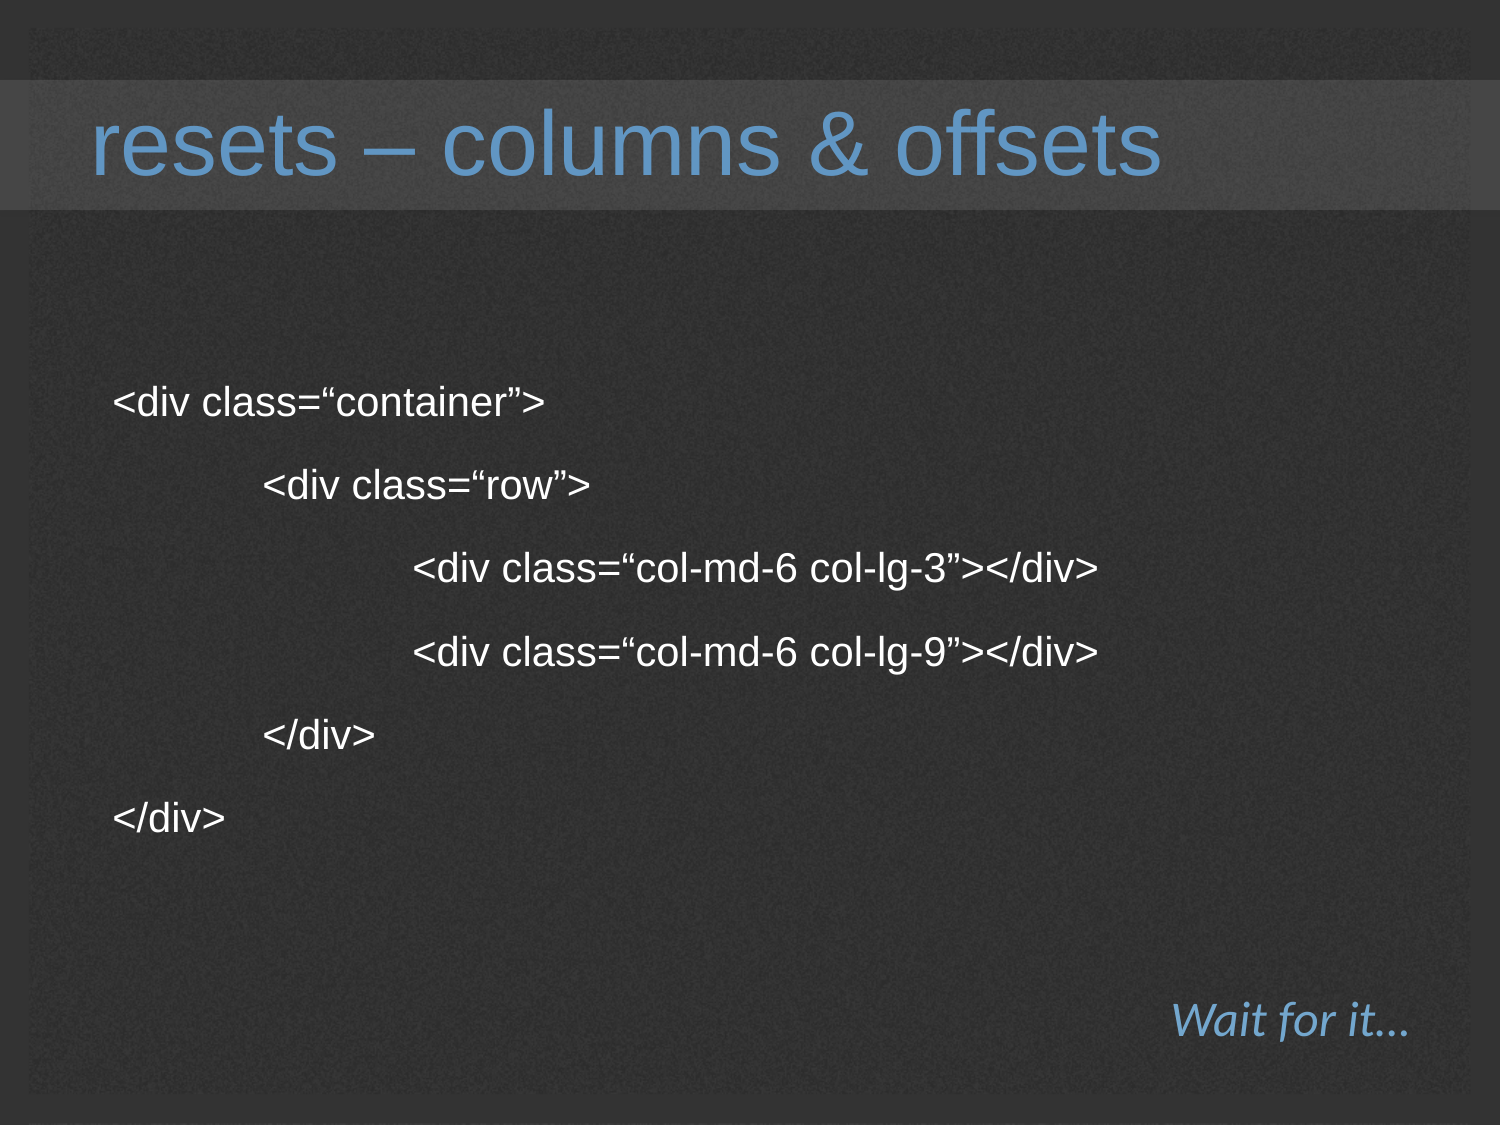

# resets – columns & offsets
<div class=“container”>
	<div class=“row”>
		<div class=“col-md-6 col-lg-3”></div>
		<div class=“col-md-6 col-lg-9”></div>
	</div>
</div>
Wait for it…